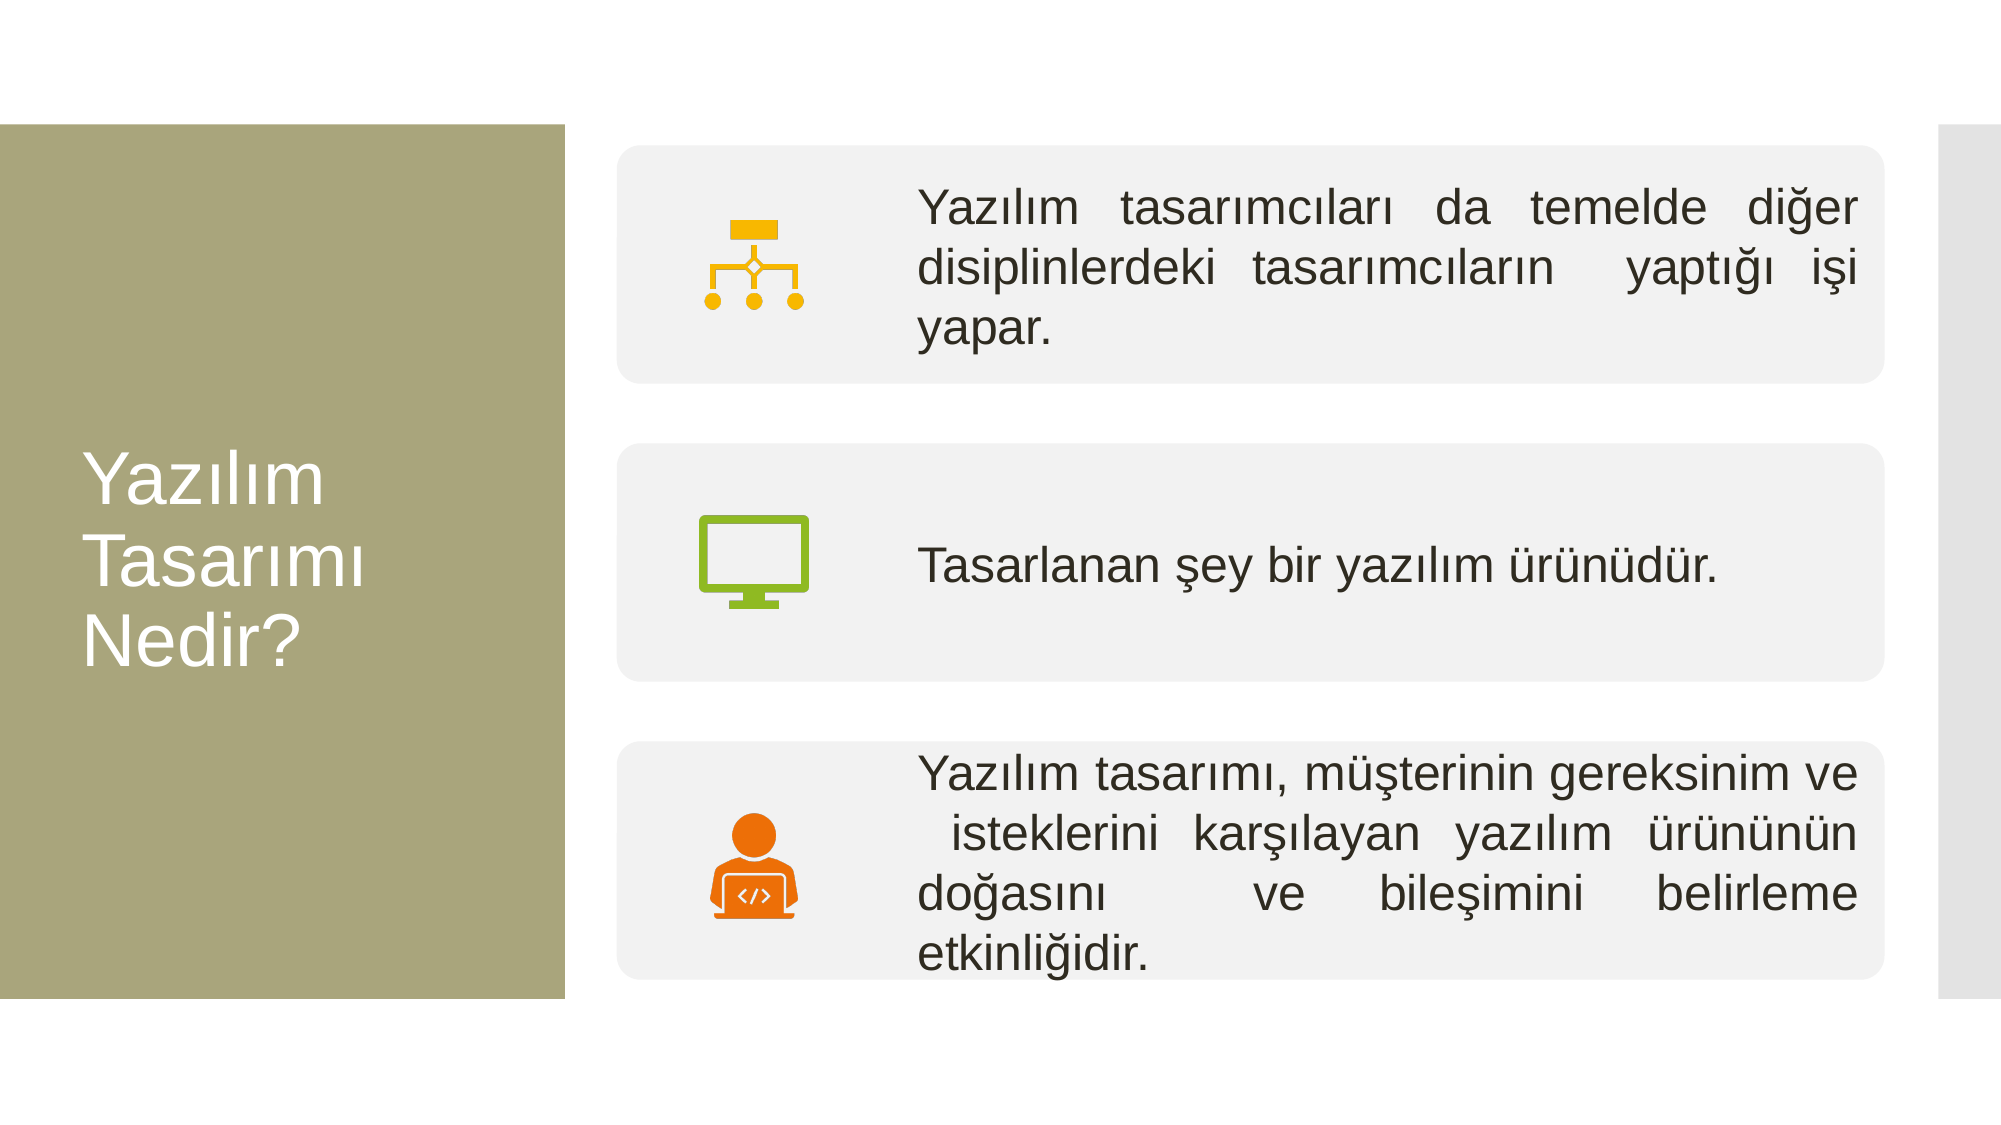

Yazılım tasarımcıları da temelde diğer disiplinlerdeki tasarımcıların  yaptığı işi yapar.

Tasarlanan şey bir yazılım ürünüdür.

Yazılım tasarımı, müşterinin gereksinim ve  isteklerini karşılayan yazılım ürününün doğasını  ve bileşimini belirleme etkinliğidir.

# Yazılım Tasarımı Nedir?